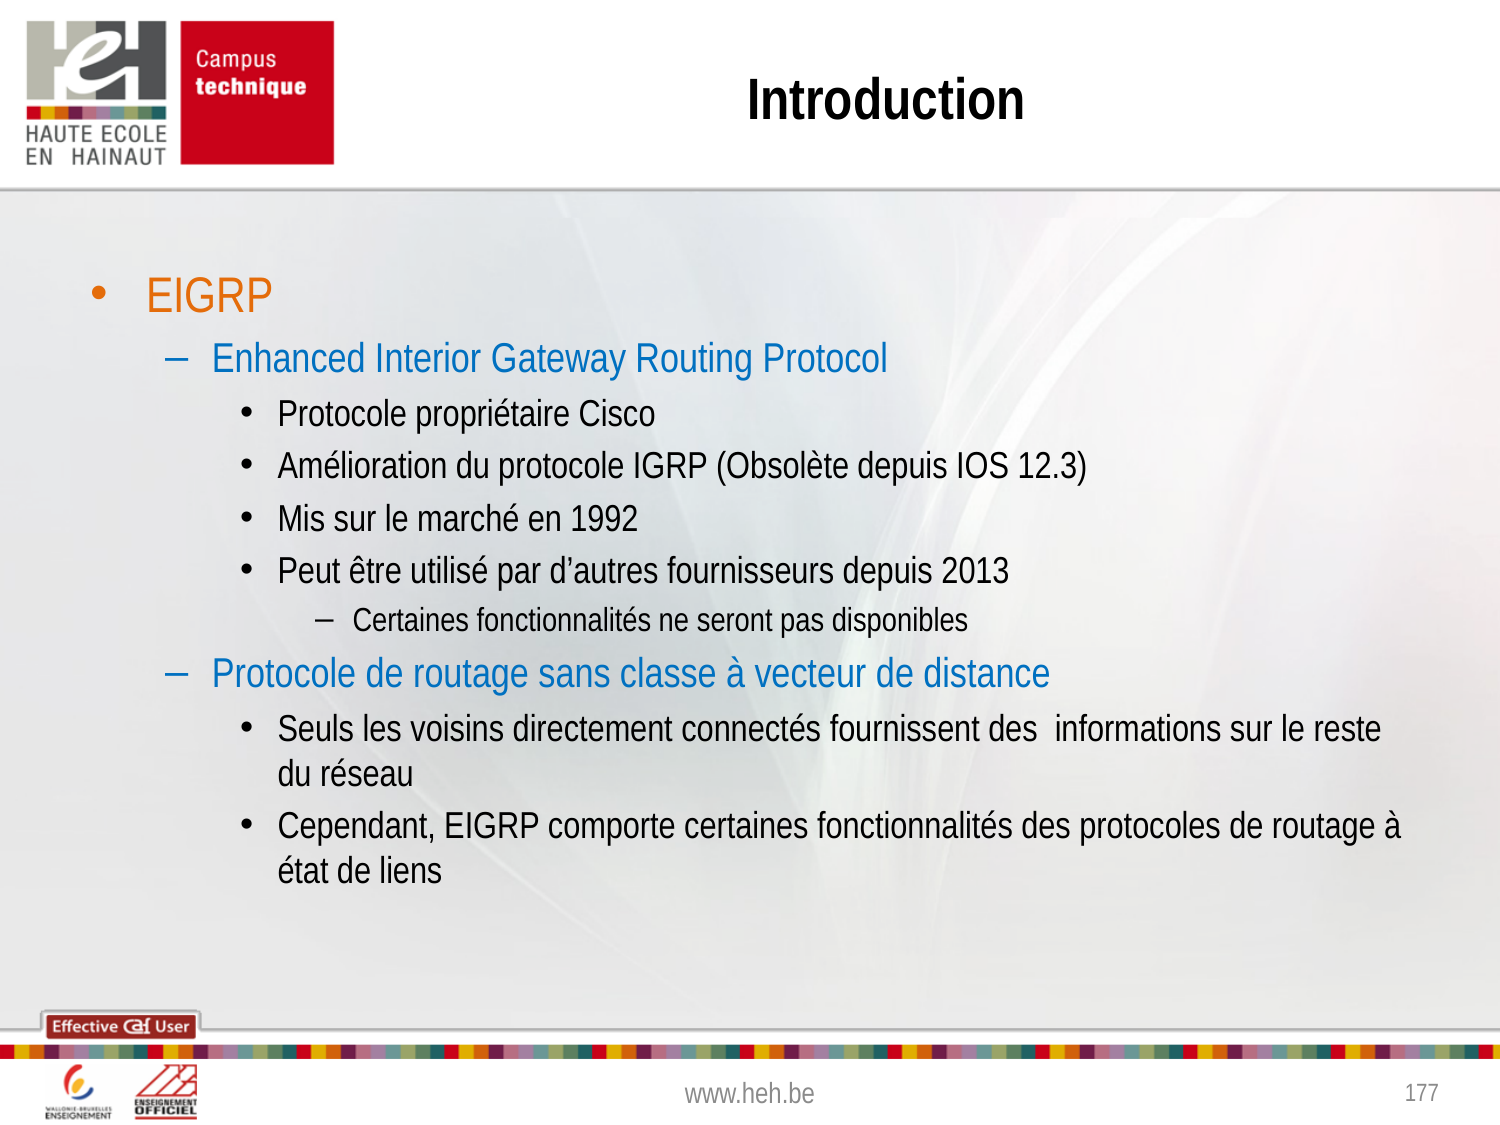

# Introduction
EIGRP
Enhanced Interior Gateway Routing Protocol
Protocole propriétaire Cisco
Amélioration du protocole IGRP (Obsolète depuis IOS 12.3)
Mis sur le marché en 1992
Peut être utilisé par d’autres fournisseurs depuis 2013
Certaines fonctionnalités ne seront pas disponibles
Protocole de routage sans classe à vecteur de distance
Seuls les voisins directement connectés fournissent des  informations sur le reste du réseau
Cependant, EIGRP comporte certaines fonctionnalités des protocoles de routage à état de liens

www.heh.be
177